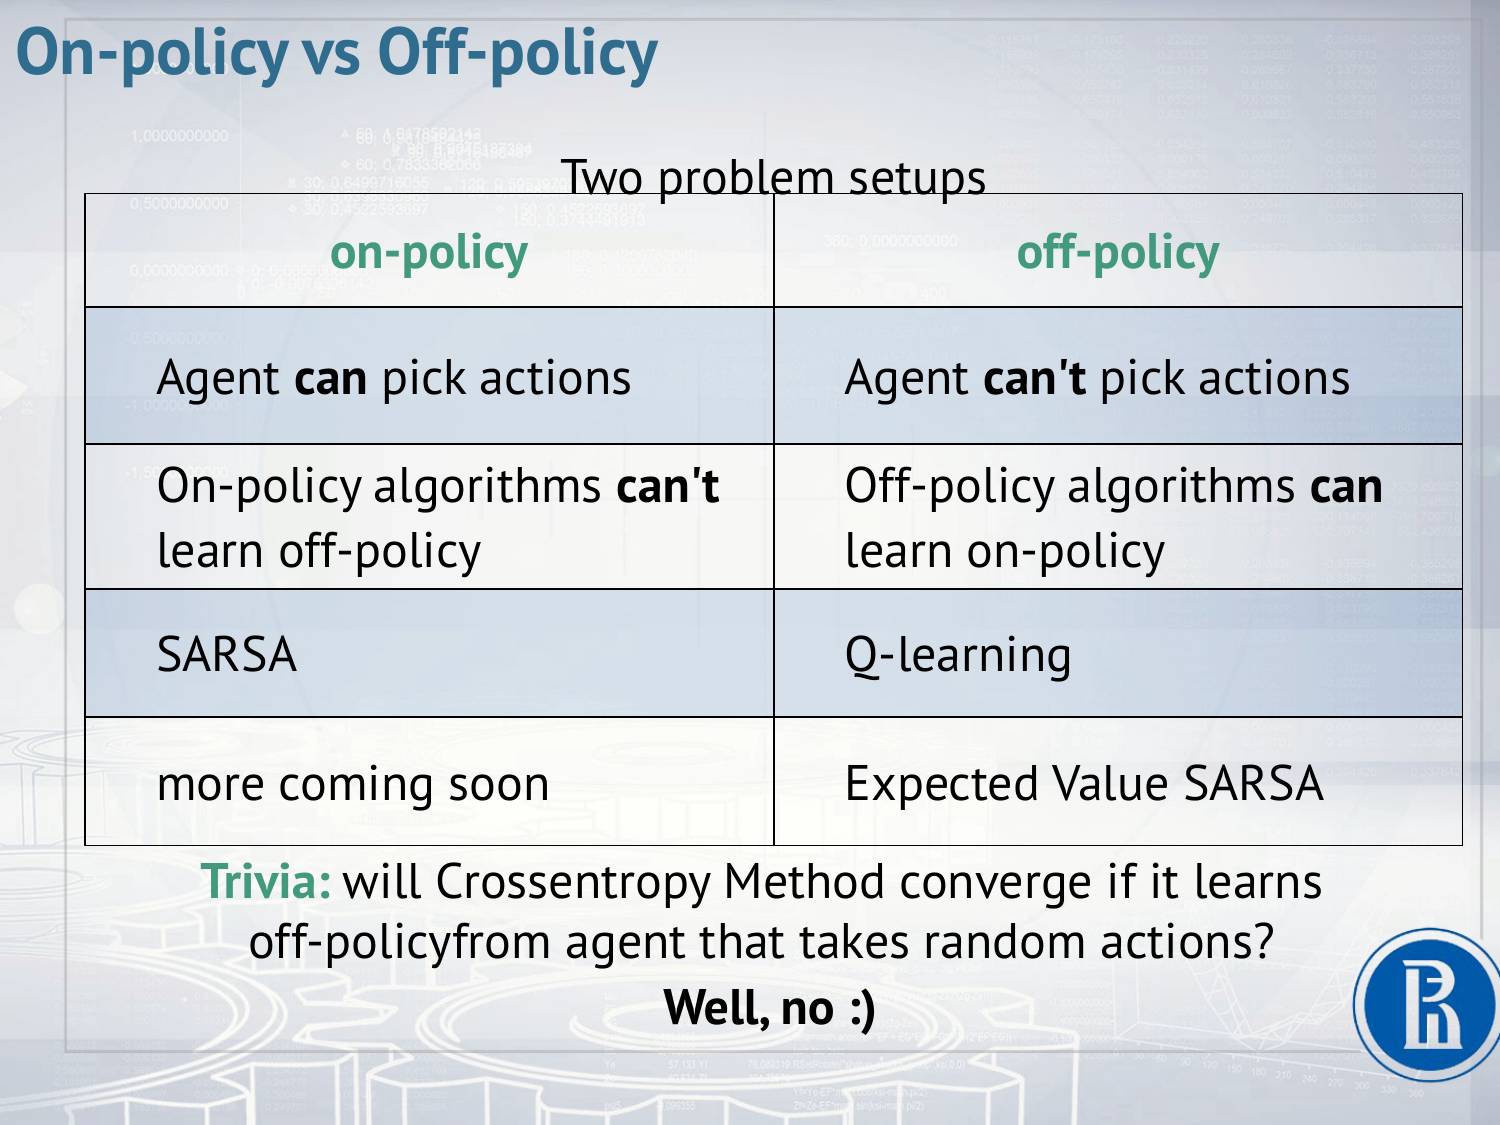

# On-policy vs Off-policy
Two problem setups
| on-policy | off-policy |
| --- | --- |
| Agent can pick actions | Agent can't pick actions |
| On-policy algorithms can't learn off-policy | Off-policy algorithms can learn on-policy |
| SARSA | Q-learning |
| more coming soon | Expected Value SARSA |
Trivia: will Crossentropy Method converge if it learns off-policyfrom agent that takes random actions?
Well, no :)